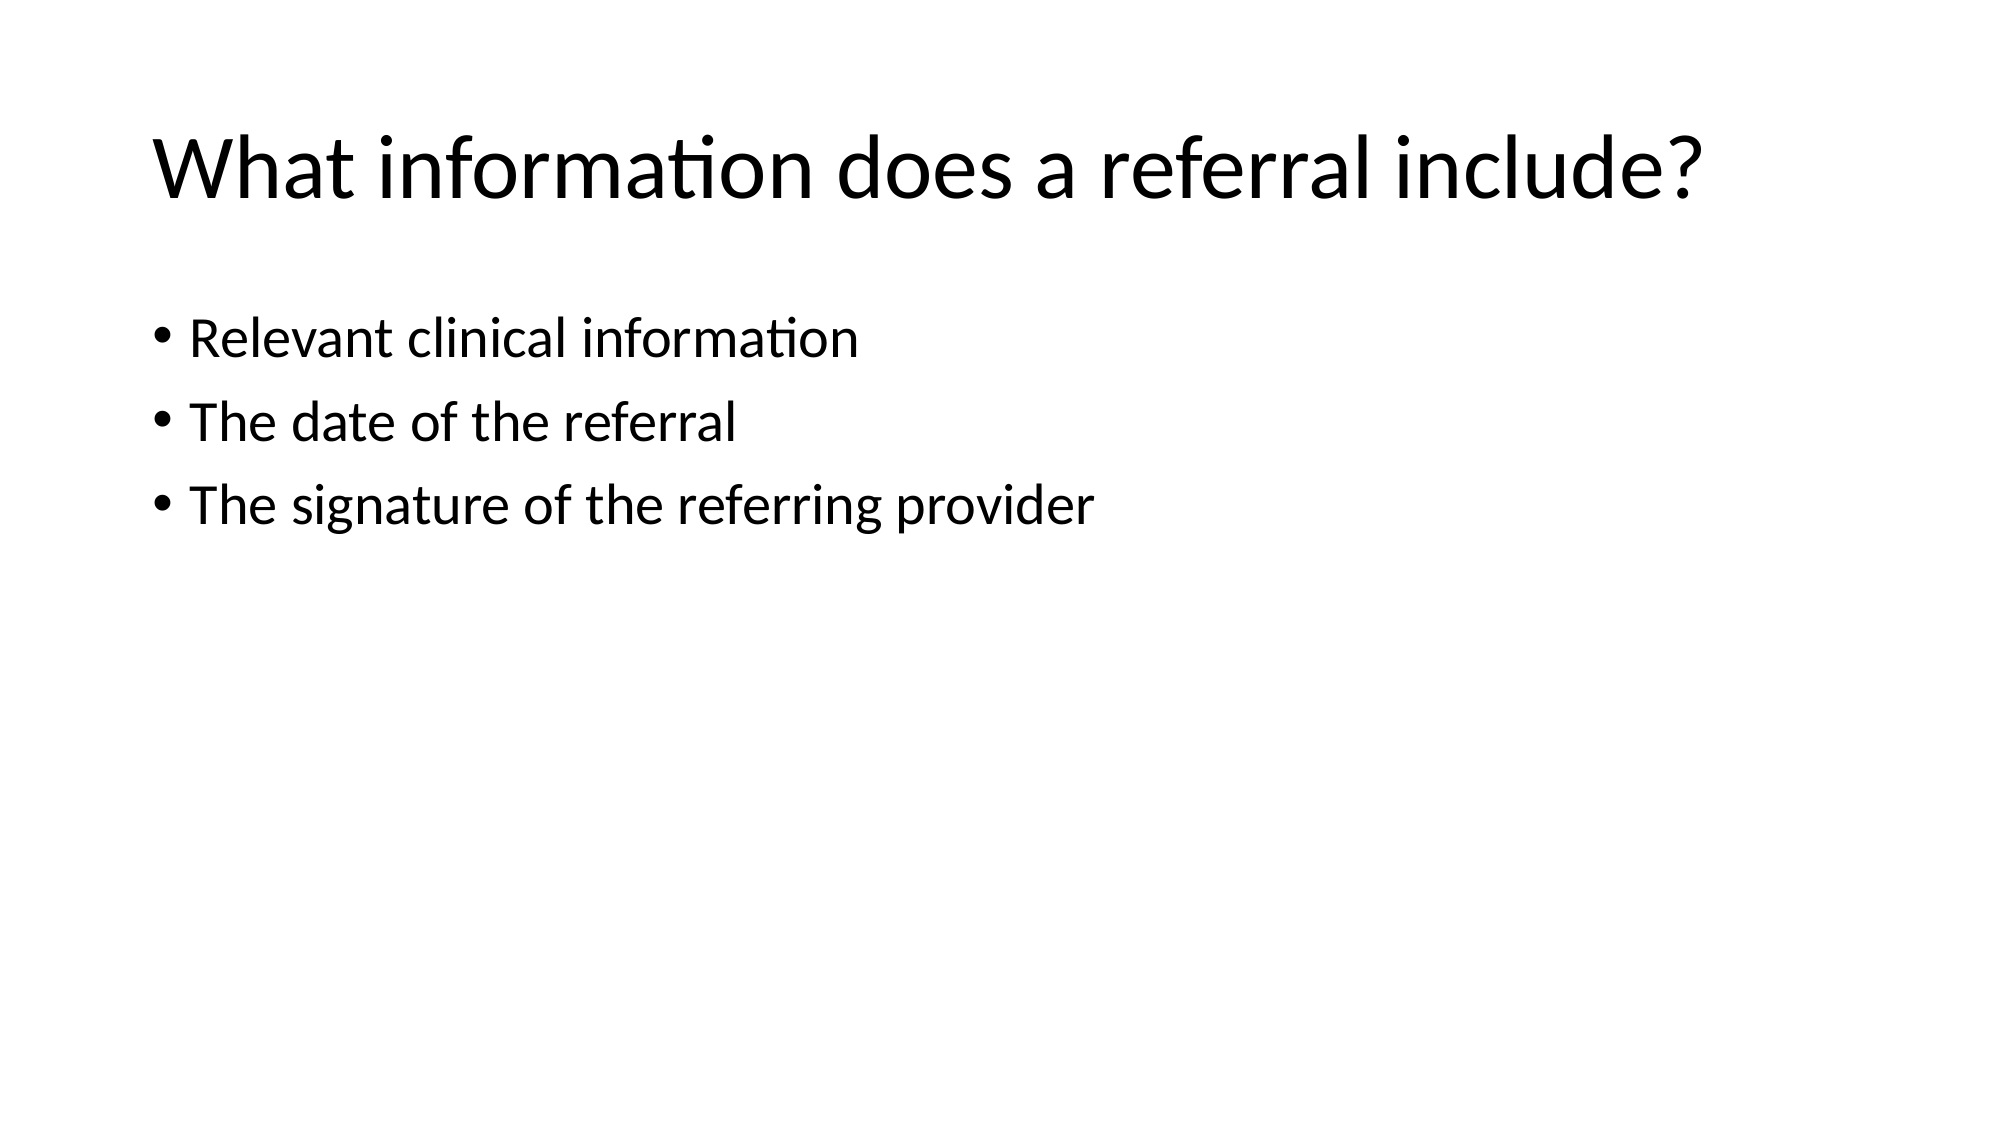

# What information does a referral include?
Relevant clinical information
The date of the referral
The signature of the referring provider